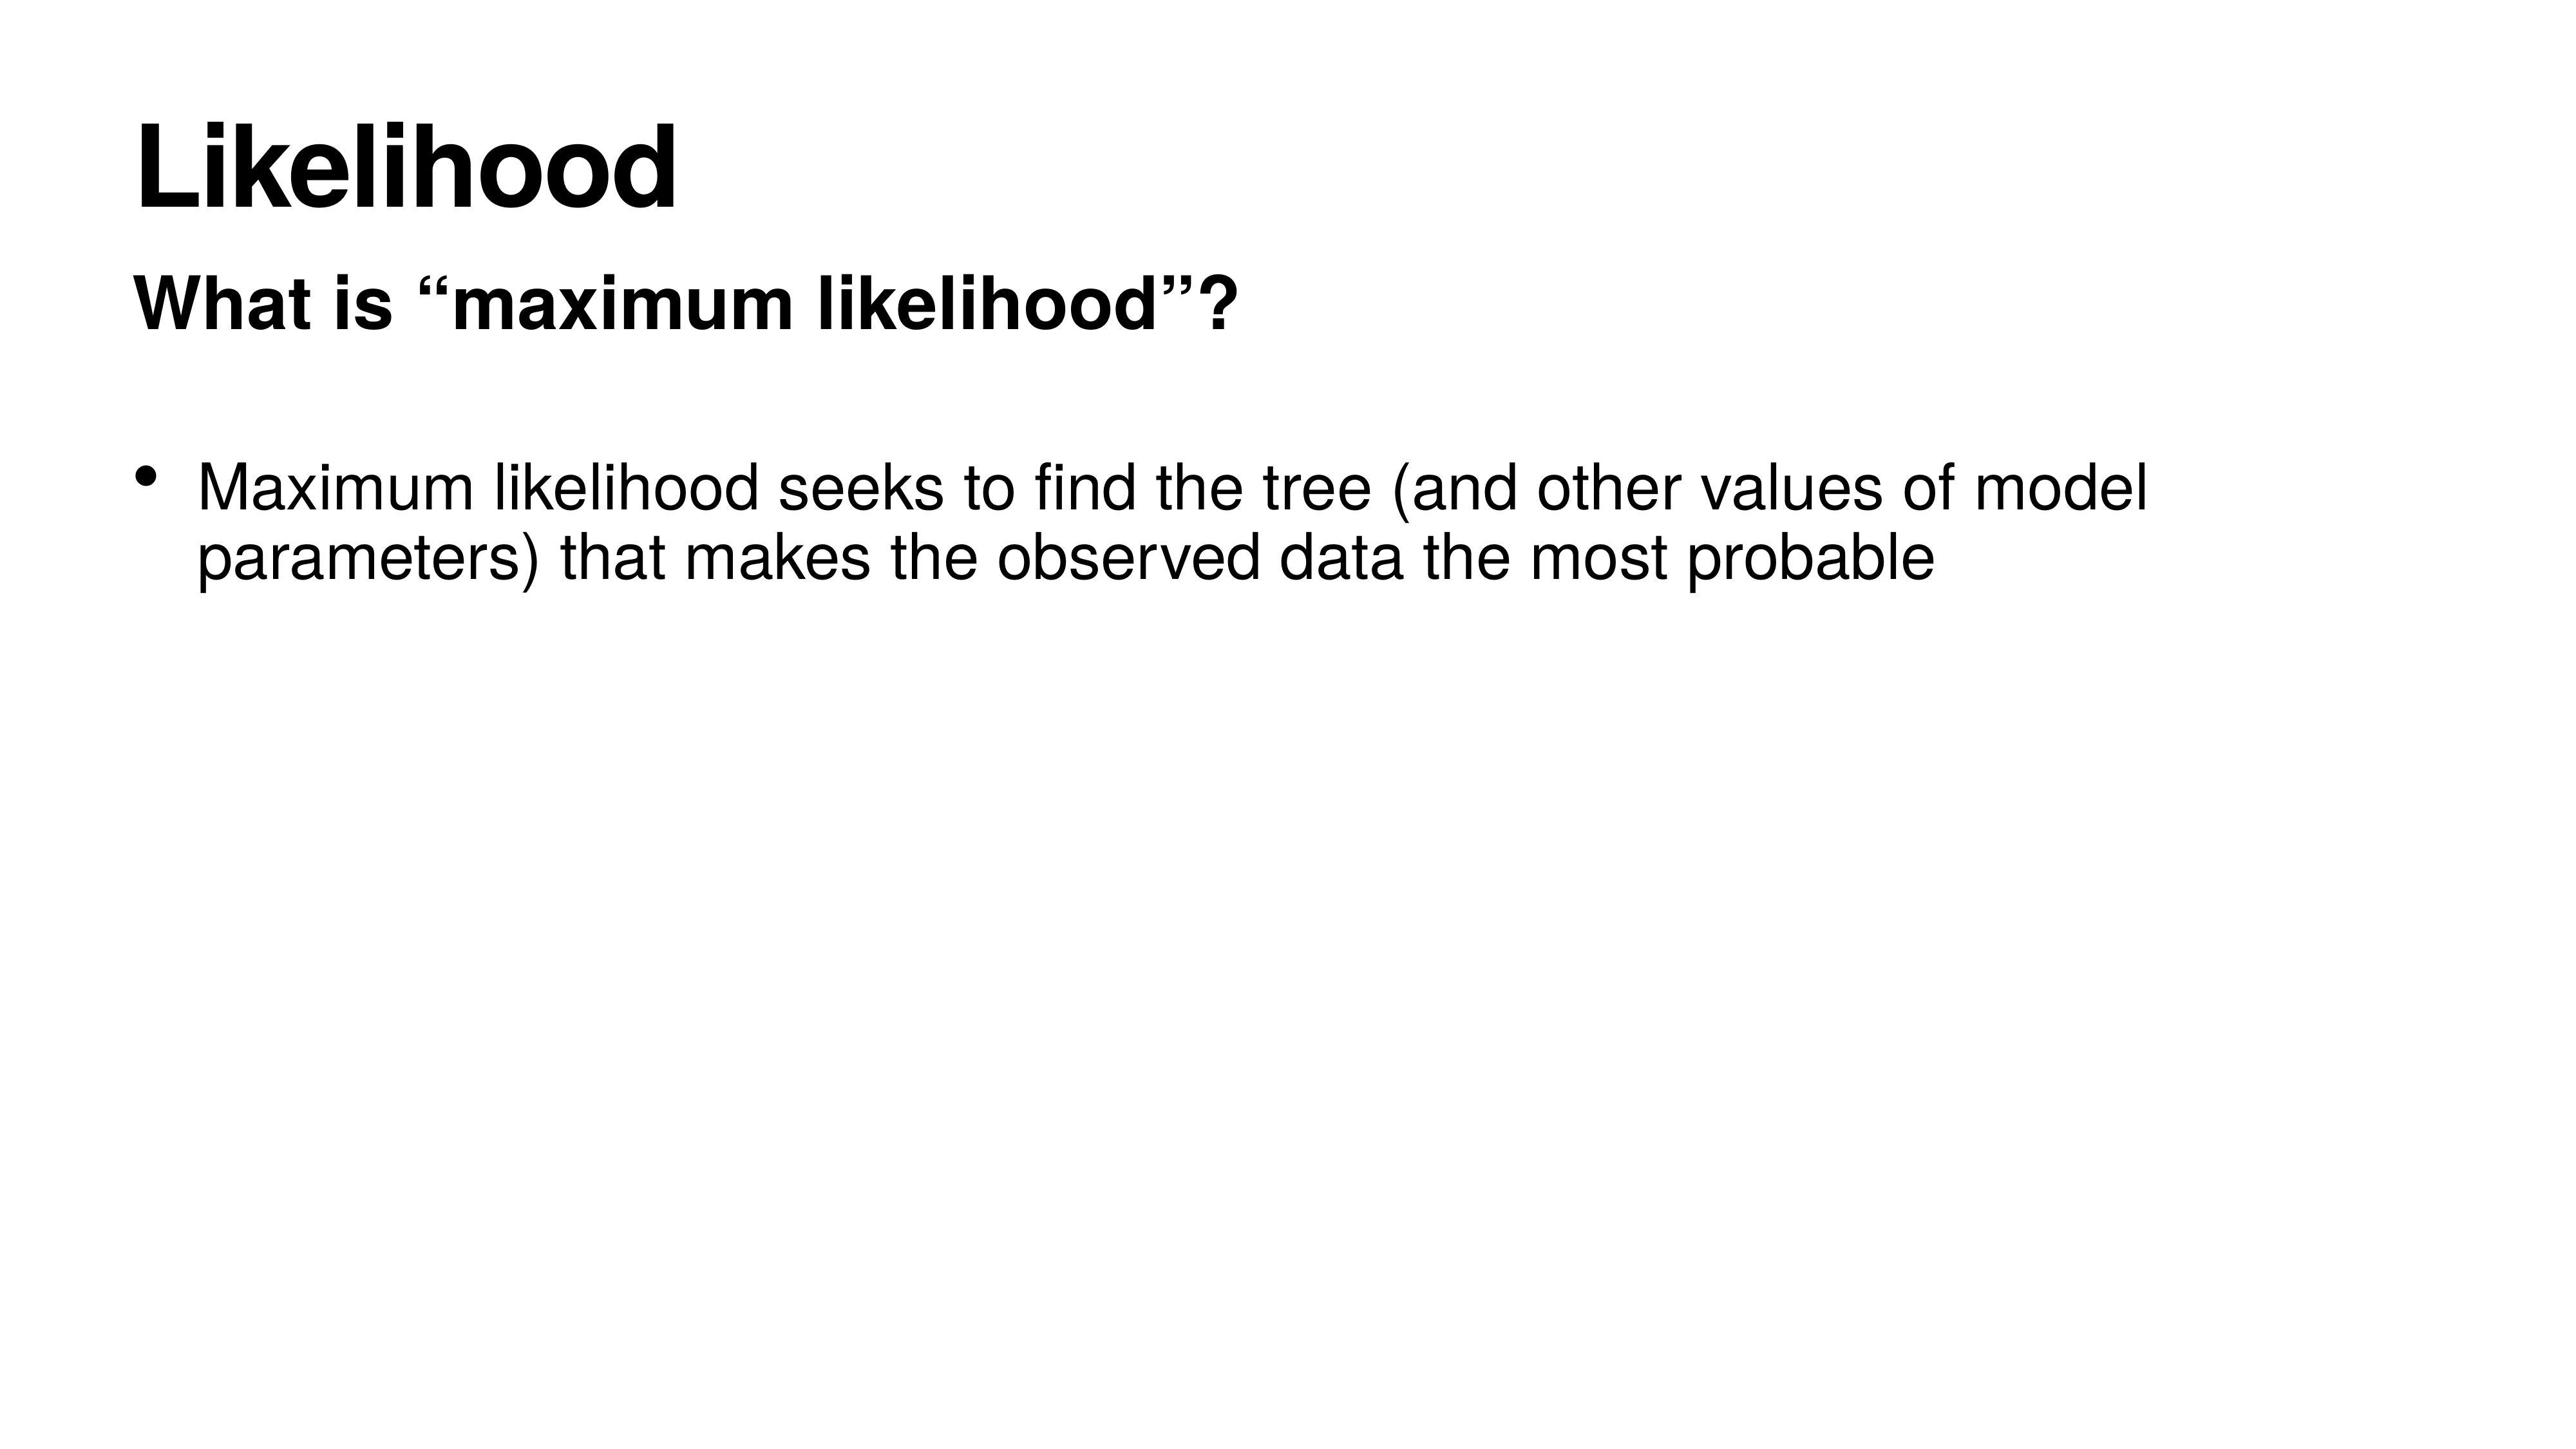

# Likelihood
What is “maximum likelihood”?
Maximum likelihood seeks to find the tree (and other values of model parameters) that makes the observed data the most probable